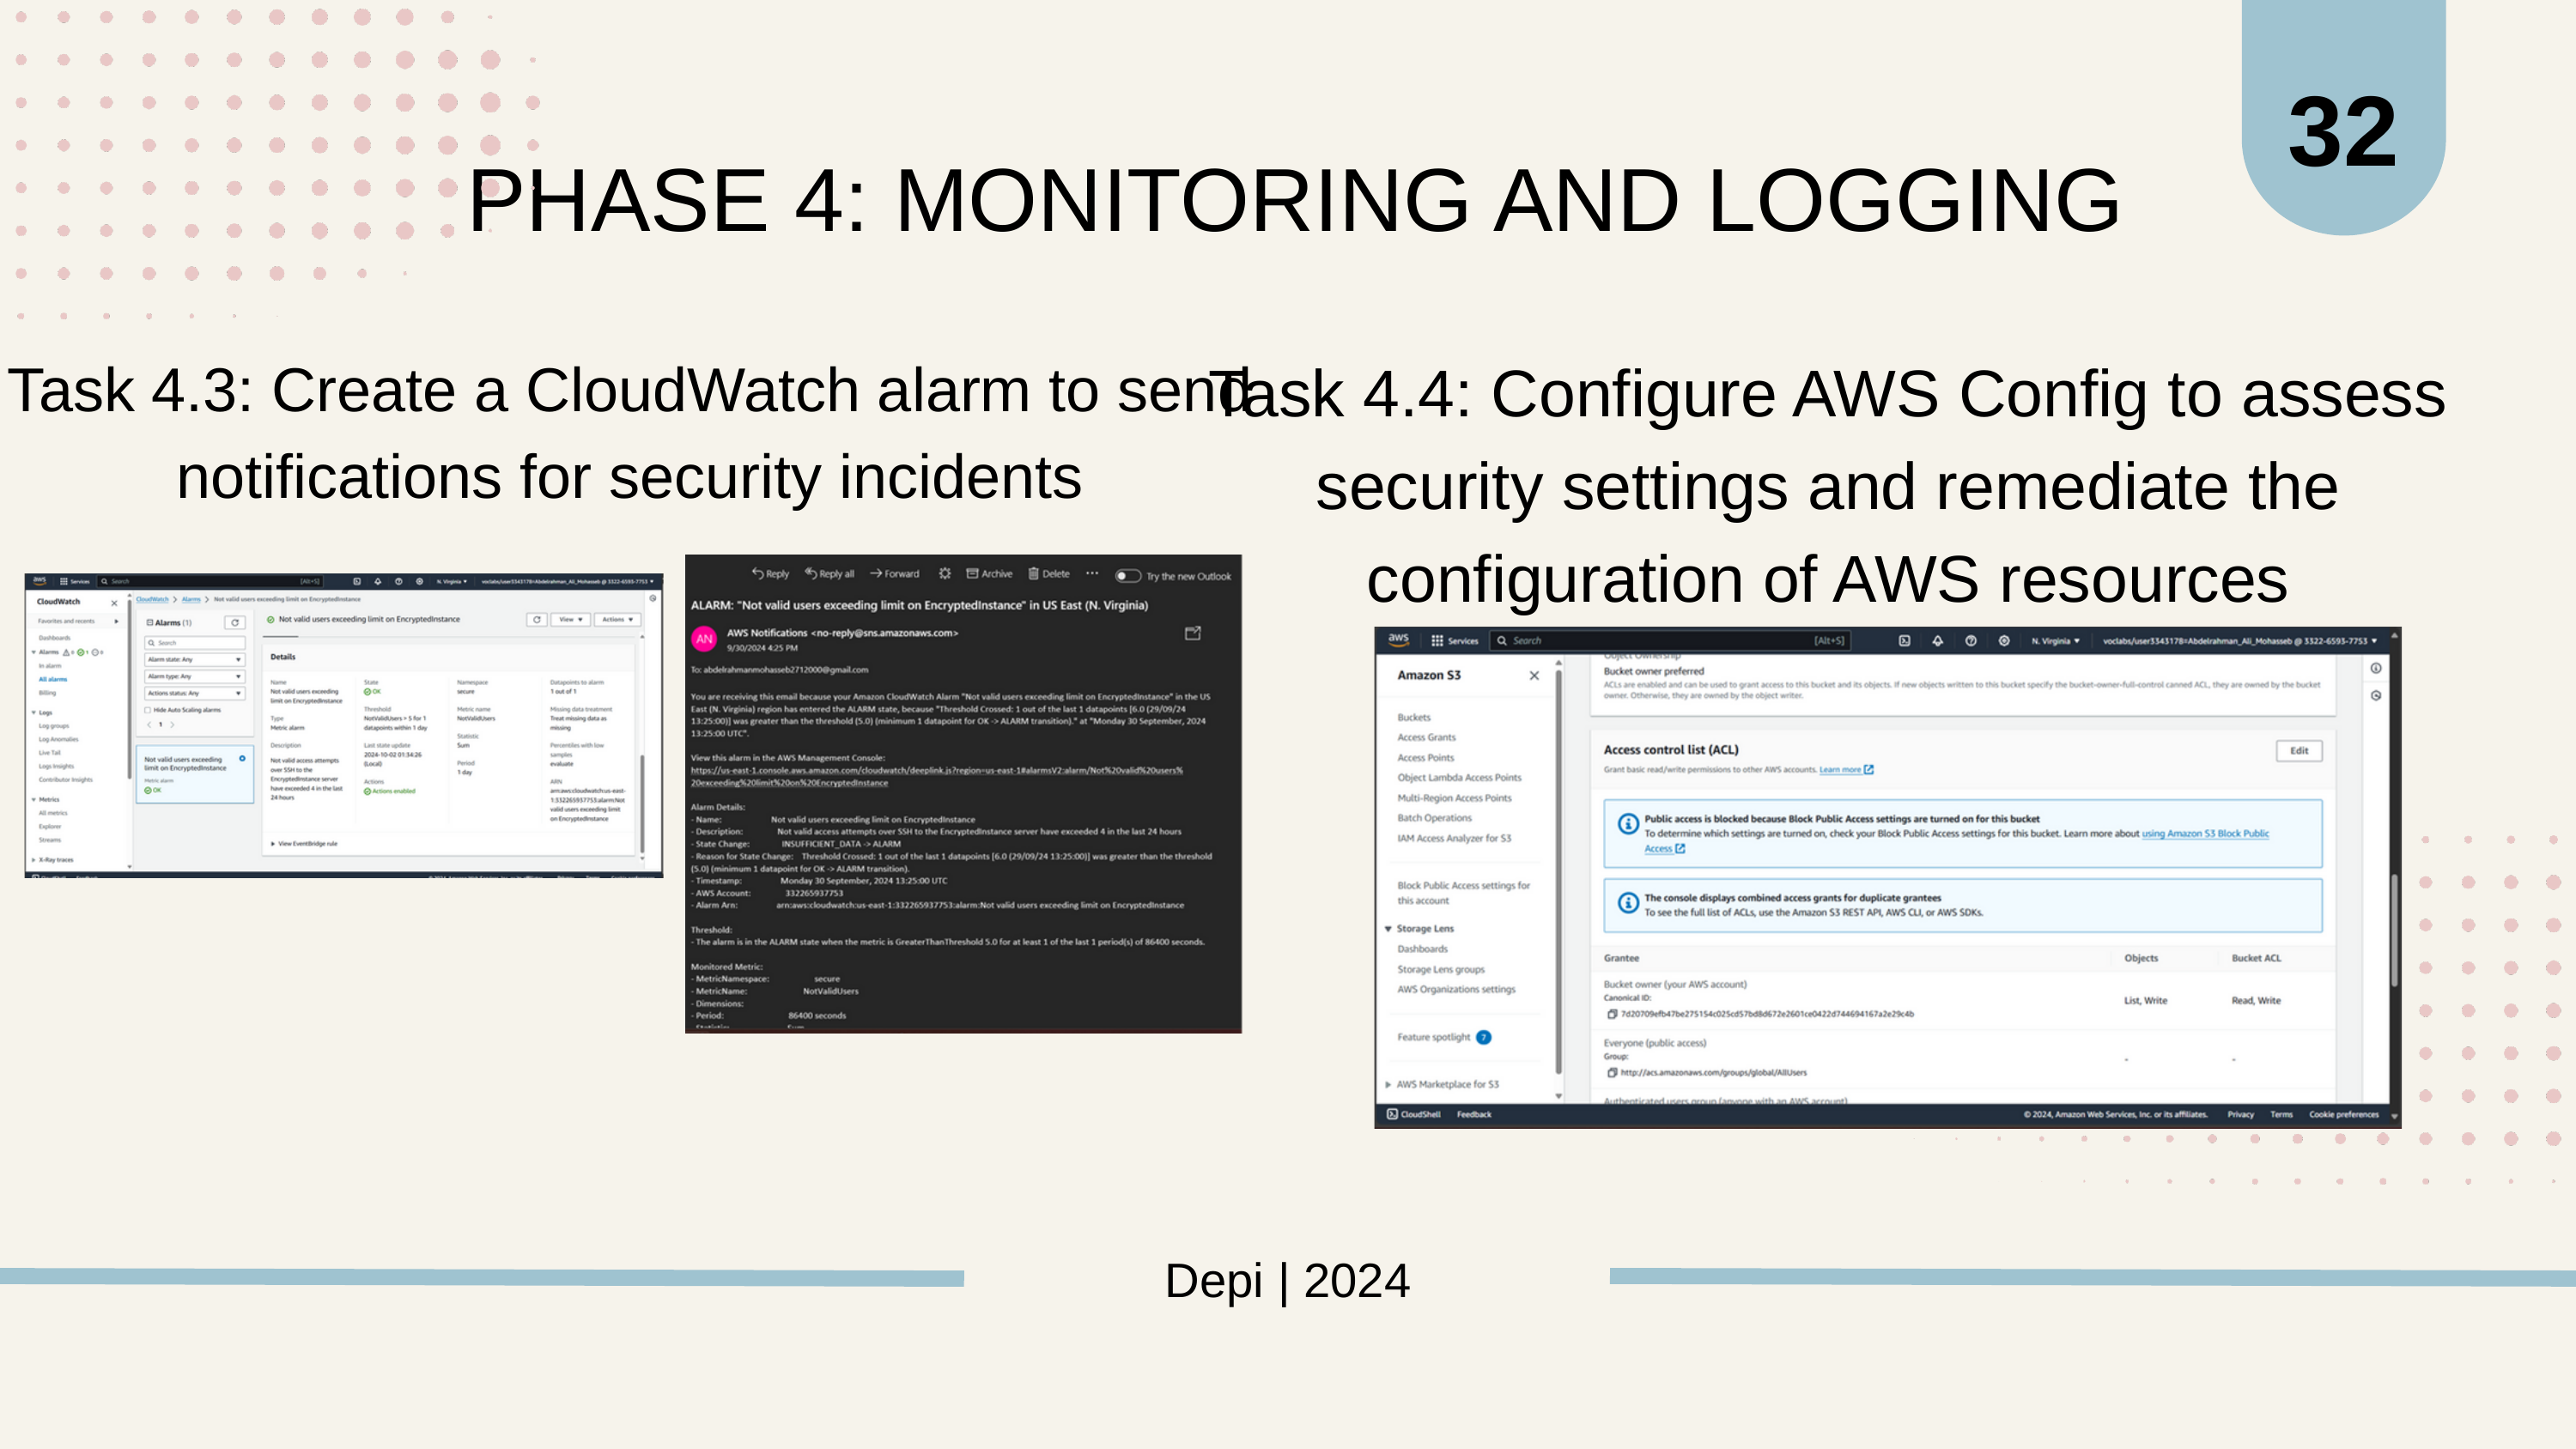

32

PHASE 4: MONITORING AND LOGGING

Task 4.3: Create a CloudWatch alarm to send notifications for security incidents

Task 4.4: Configure AWS Config to assess security settings and remediate the configuration of AWS resources

Depi | 2024